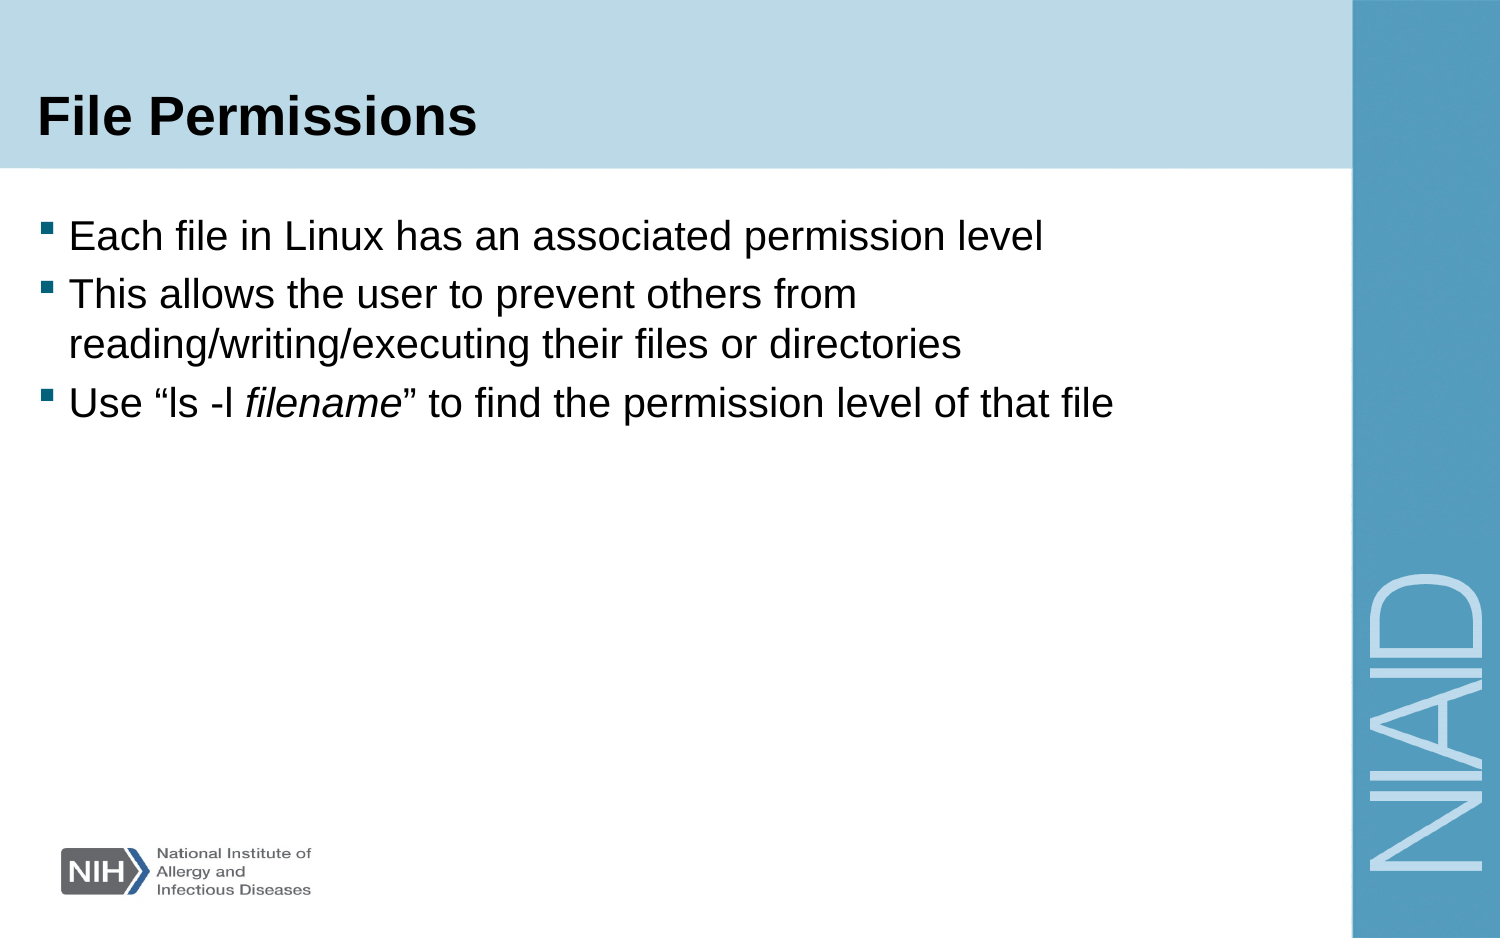

# File Permissions
Each file in Linux has an associated permission level
This allows the user to prevent others from reading/writing/executing their files or directories
Use “ls -l filename” to find the permission level of that file